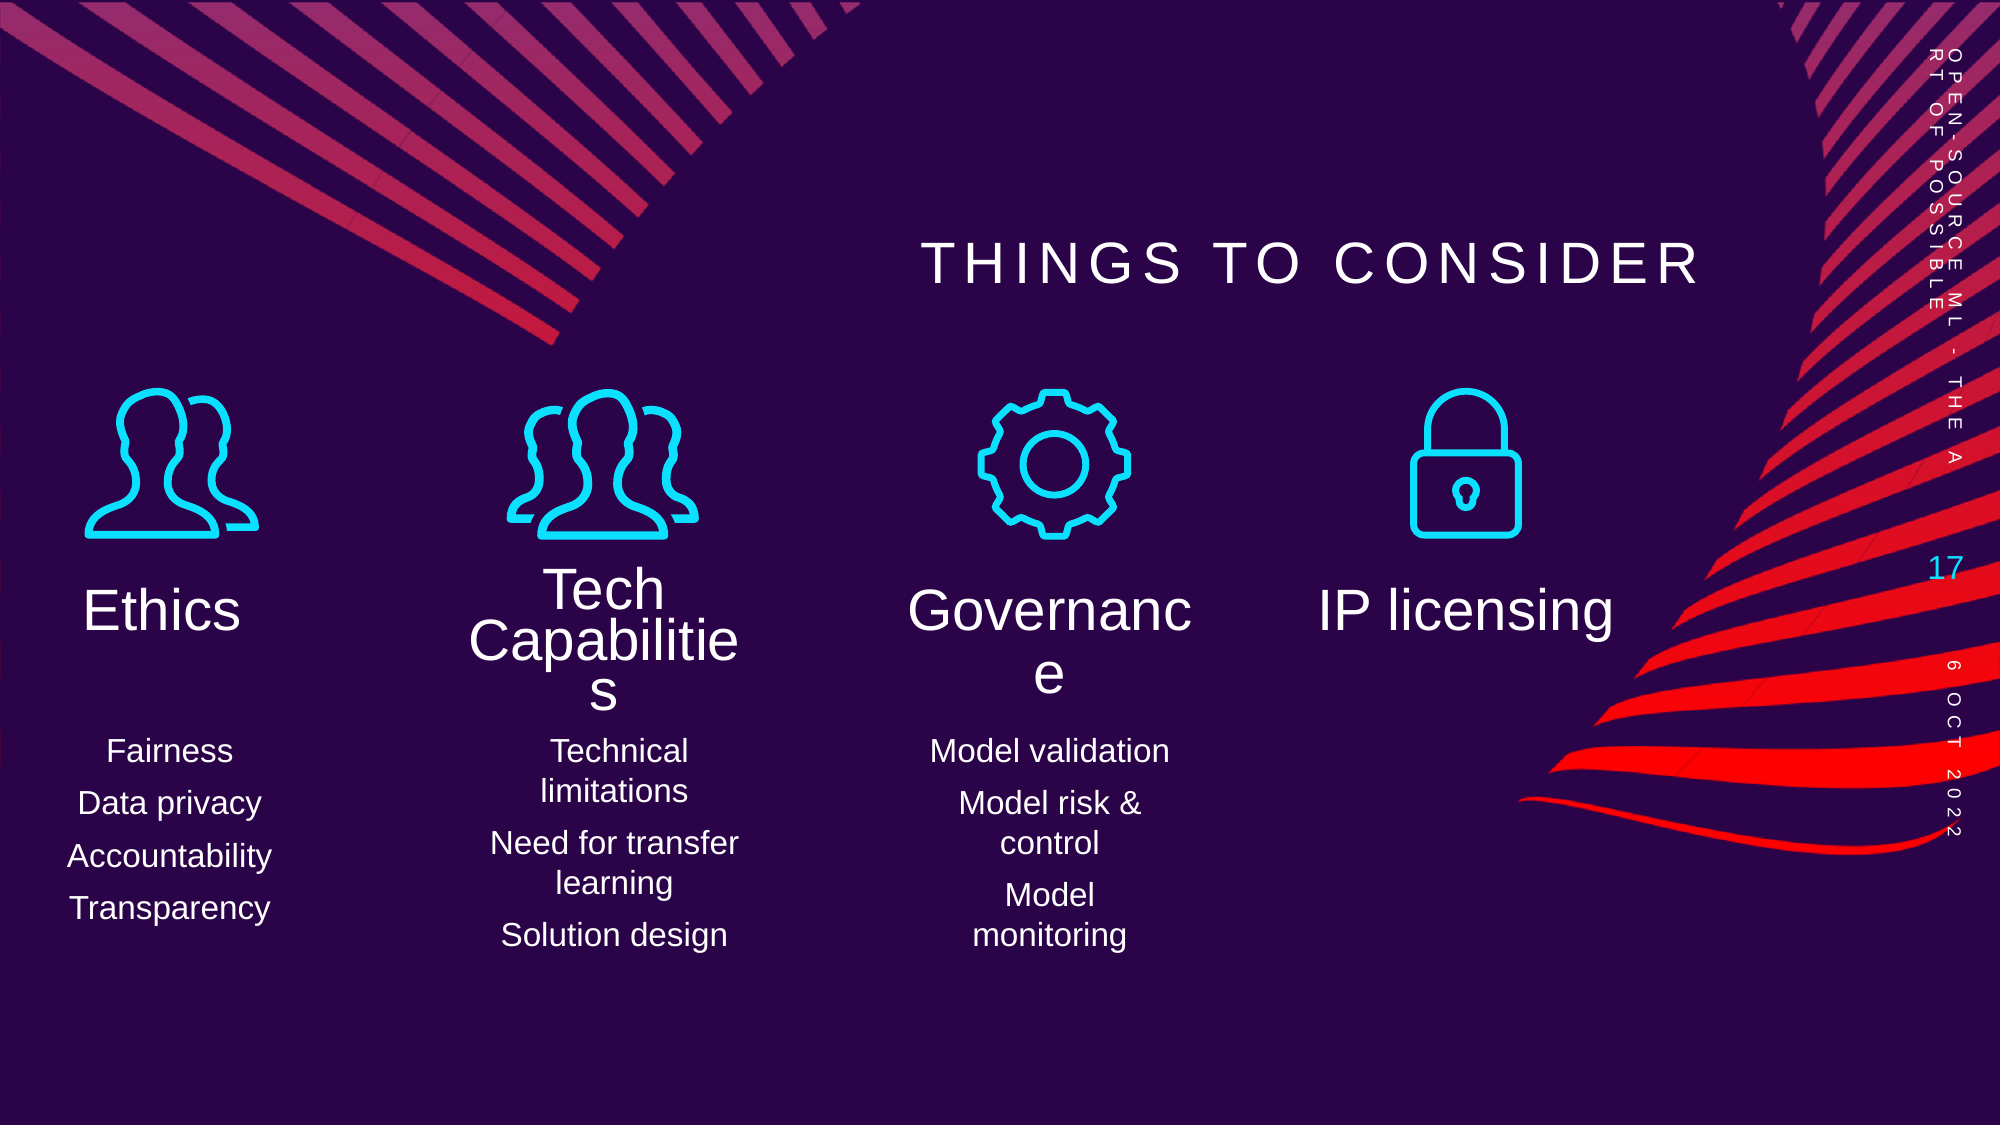

# THINGS to consider
Open-Source ML - The Art of Possible

17
Tech Capabilities
Ethics
Governance
IP licensing
Fairness
Data privacy
Accountability
Transparency
 Technical limitations
Need for transfer learning
Solution design
Model validation
Model risk & control
Model monitoring
6 OCT 2022